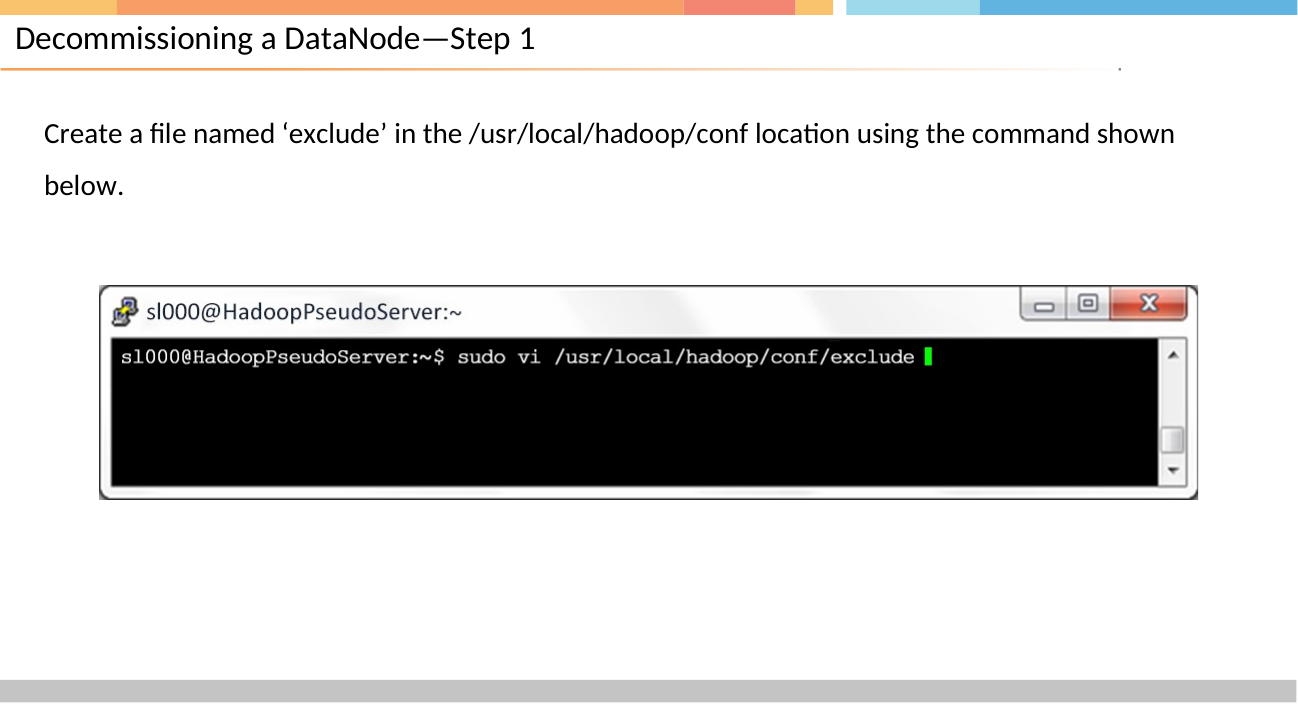

# Decommissioning a DataNode—Step 1

Create a file named ‘exclude’ in the /usr/local/hadoop/conf location using the command shown
below.